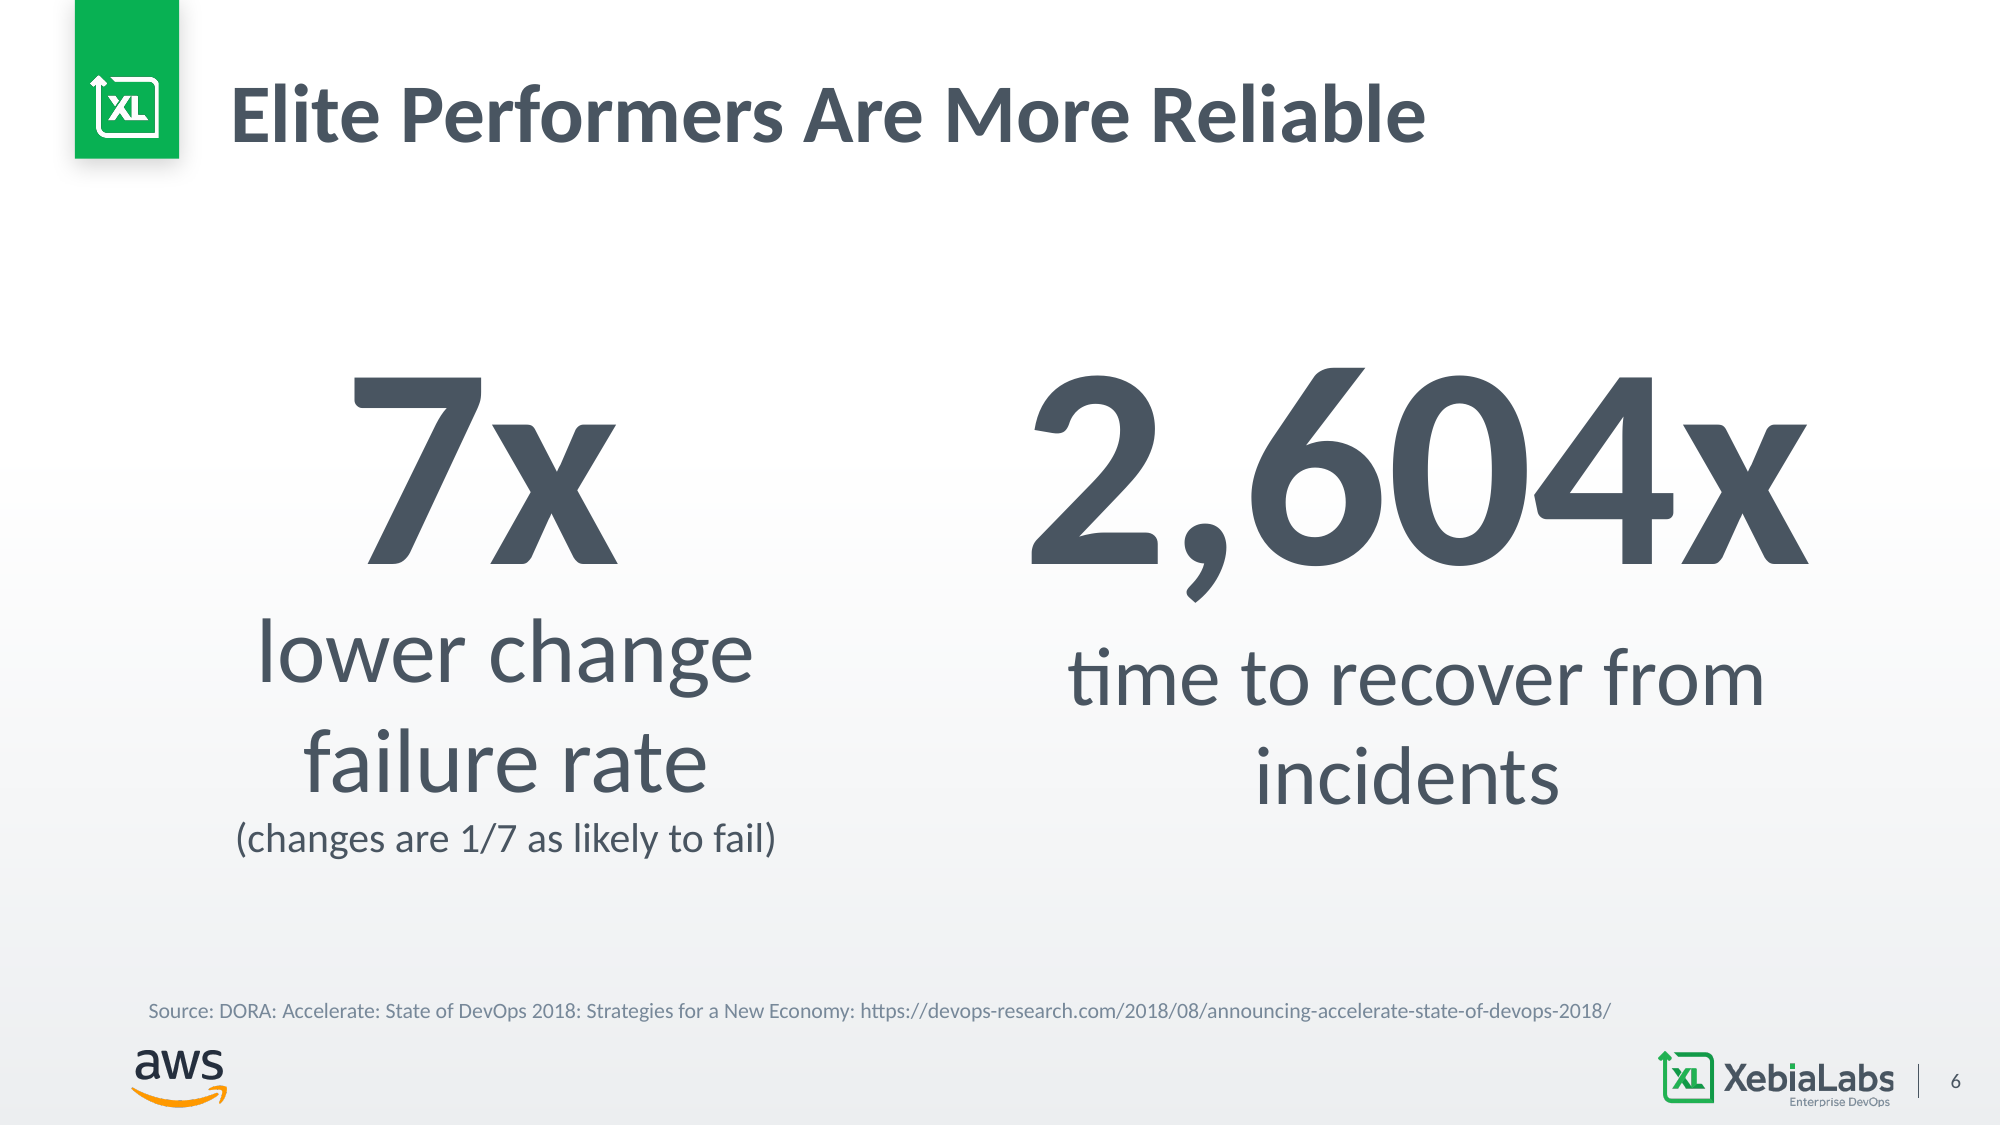

# Elite Performers Are More Reliable

7x

2,604x

lower change failure rate
(changes are 1/7 as likely to fail)
time to recover from incidents
Source: DORA: Accelerate: State of DevOps 2018: Strategies for a New Economy: https://devops-research.com/2018/08/announcing-accelerate-state-of-devops-2018/